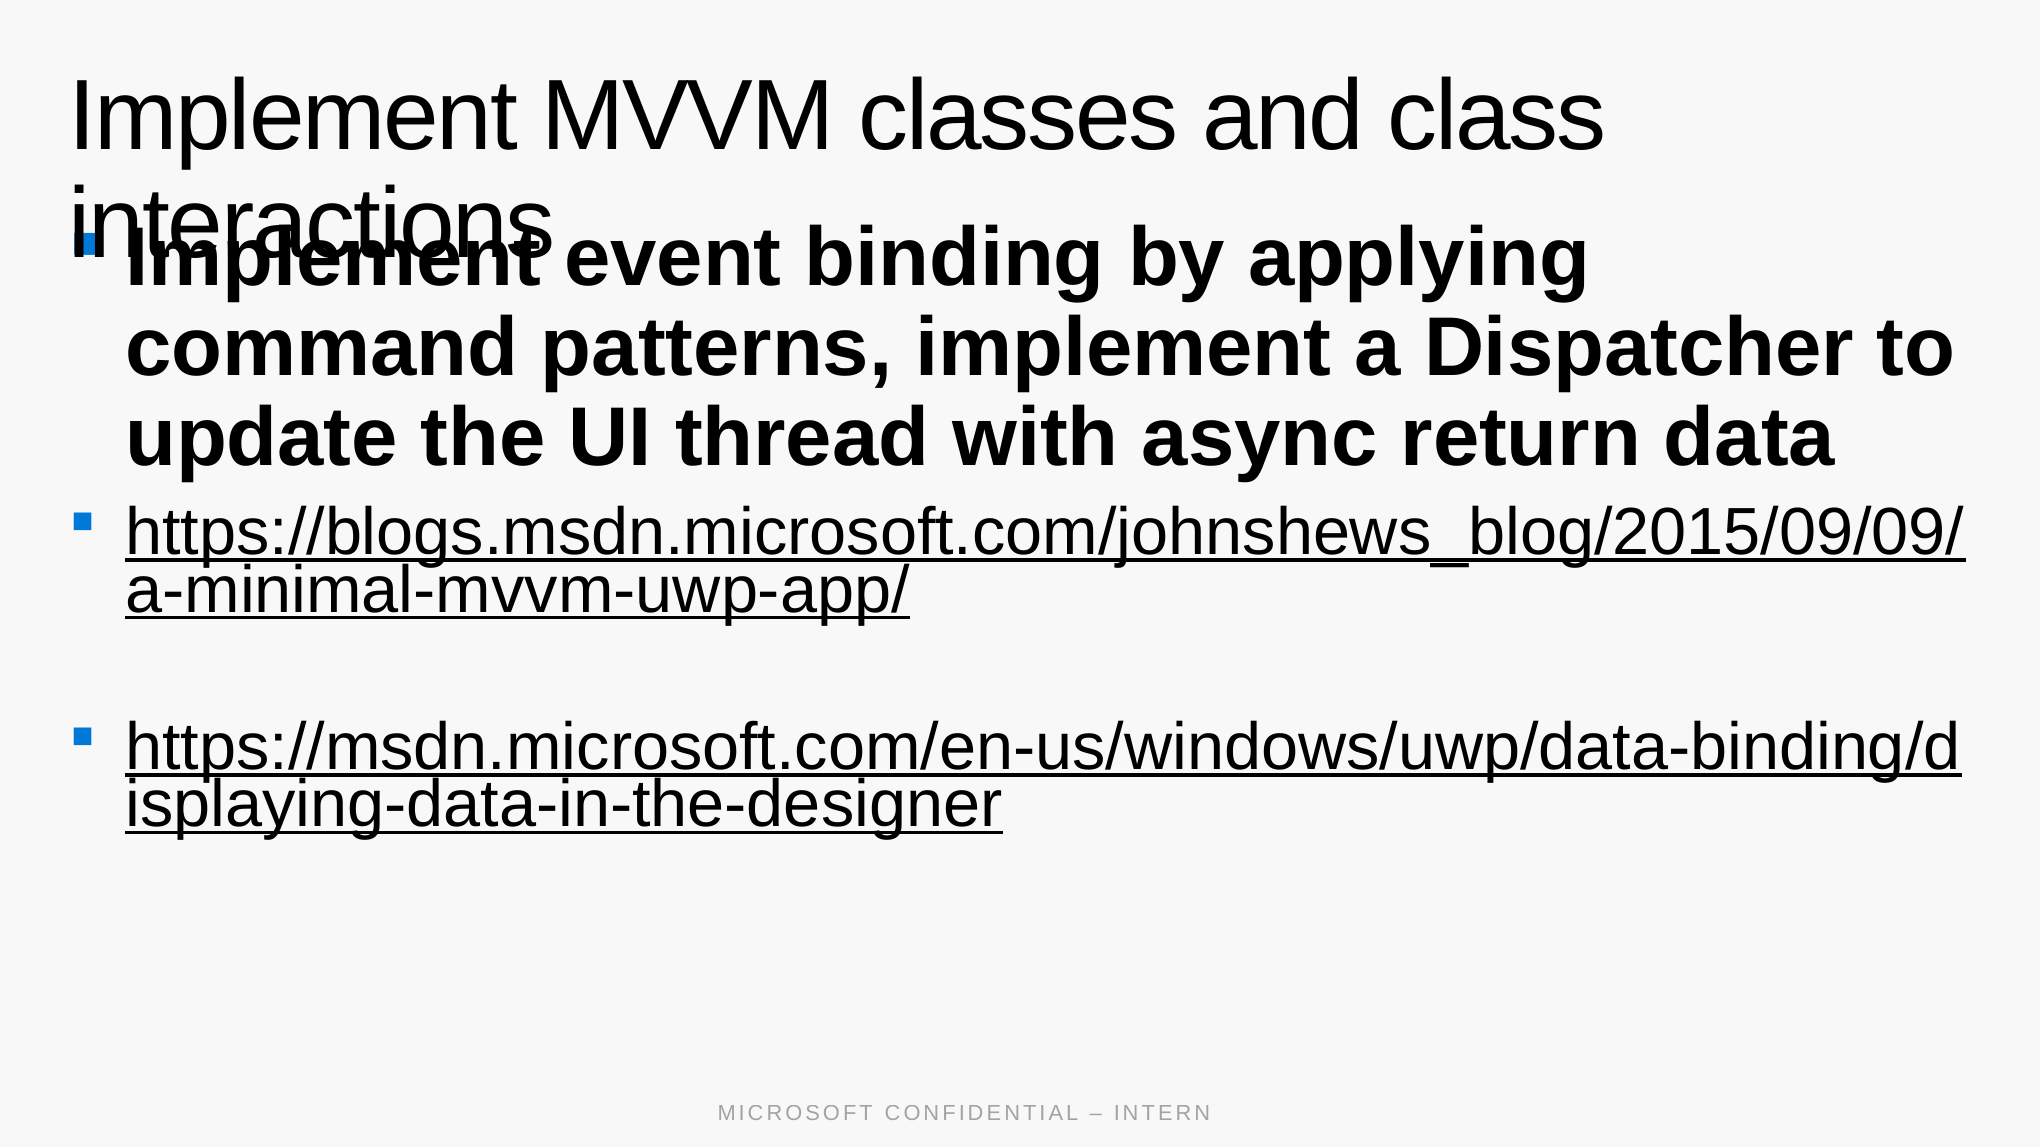

# Implement MVVM classes and class interactions
Implement event binding by applying command patterns, implement a Dispatcher to update the UI thread with async return data
https://blogs.msdn.microsoft.com/johnshews_blog/2015/09/09/a-minimal-mvvm-uwp-app/
https://msdn.microsoft.com/en-us/windows/uwp/data-binding/displaying-data-in-the-designer